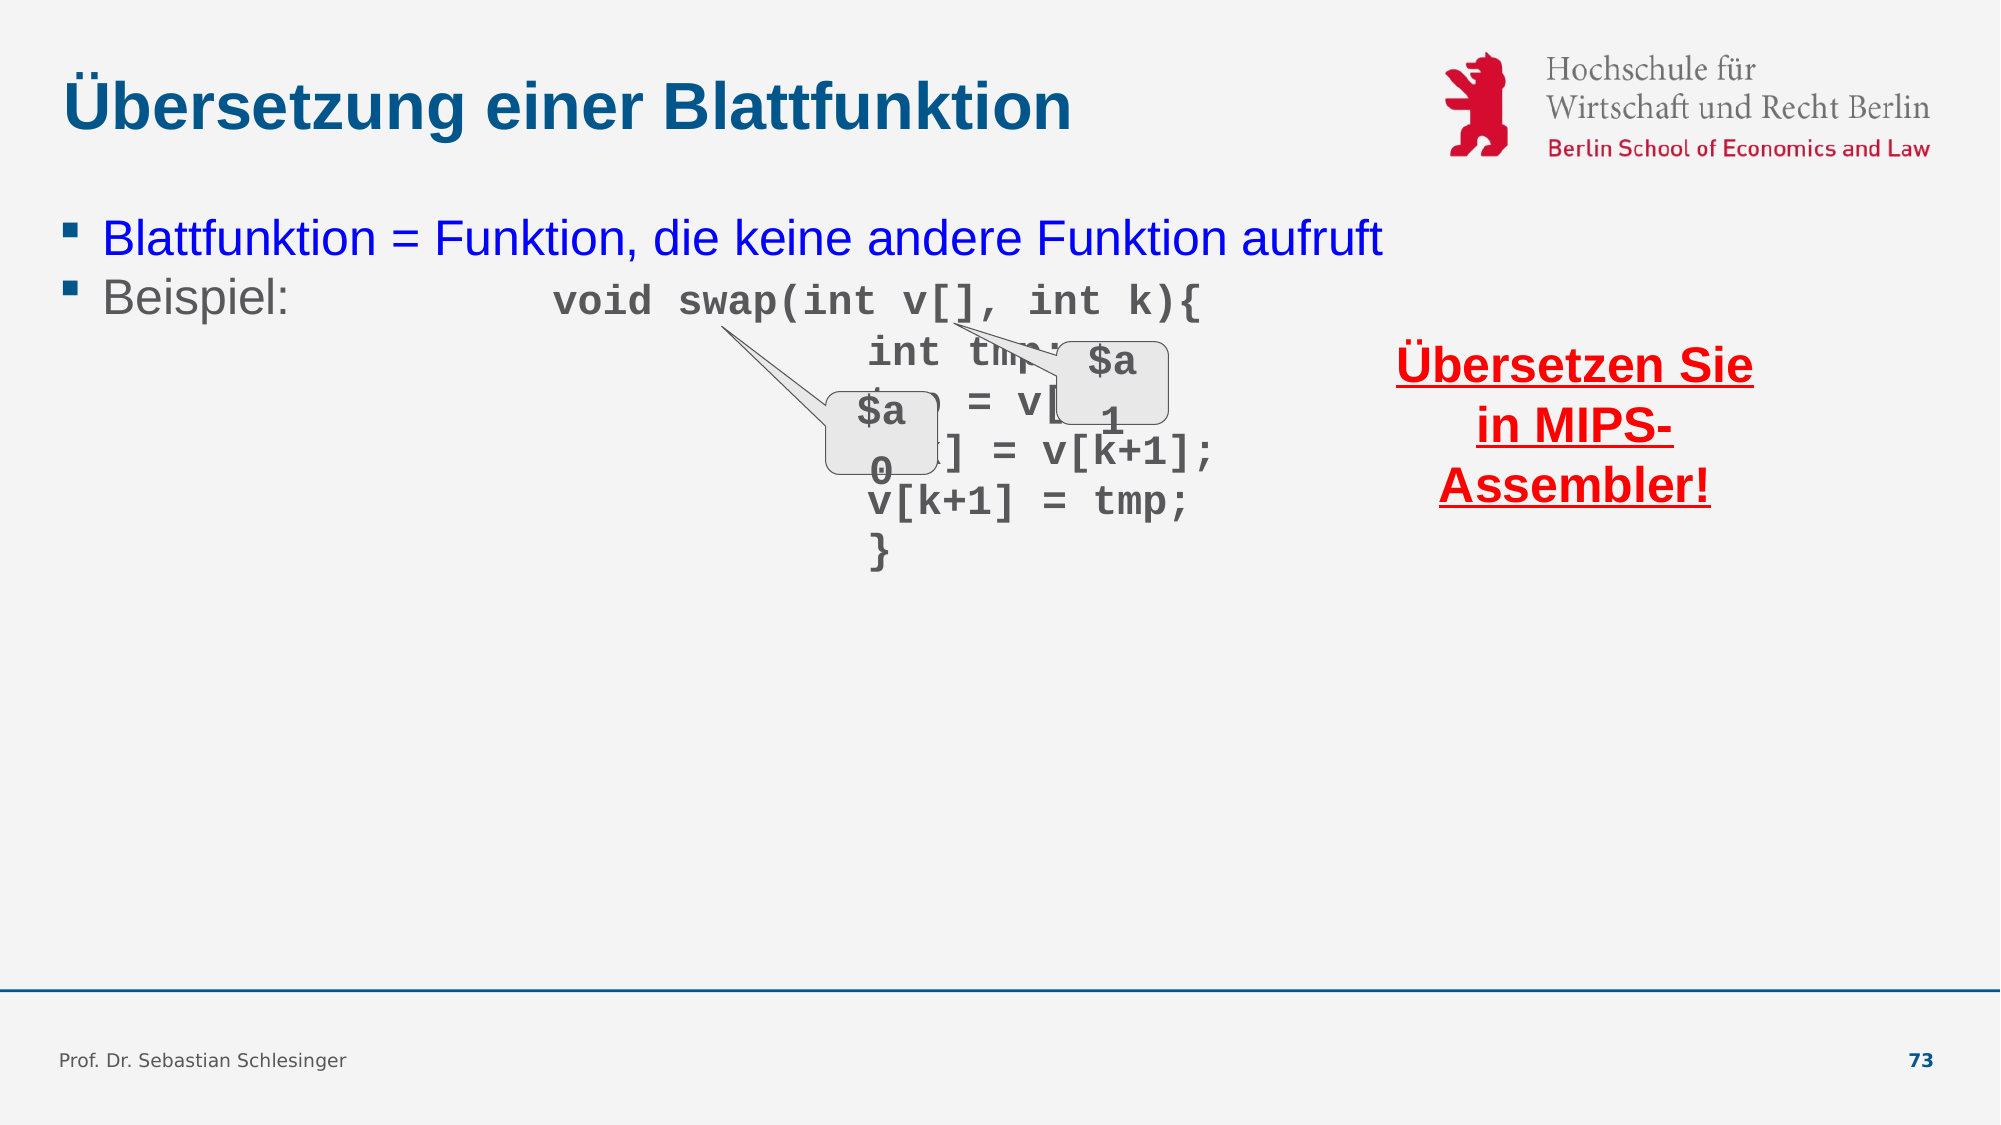

# Übersetzung einer Blattfunktion
Blattfunktion = Funktion, die keine andere Funktion aufruft
Beispiel:		void swap(int v[], int k){
			   			int tmp;
			   			tmp = v[k];
			   			v[k] = v[k+1];
			   			v[k+1] = tmp;
						}
Übersetzen Sie in MIPS-Assembler!
$a1
$a0
Prof. Dr. Sebastian Schlesinger
73